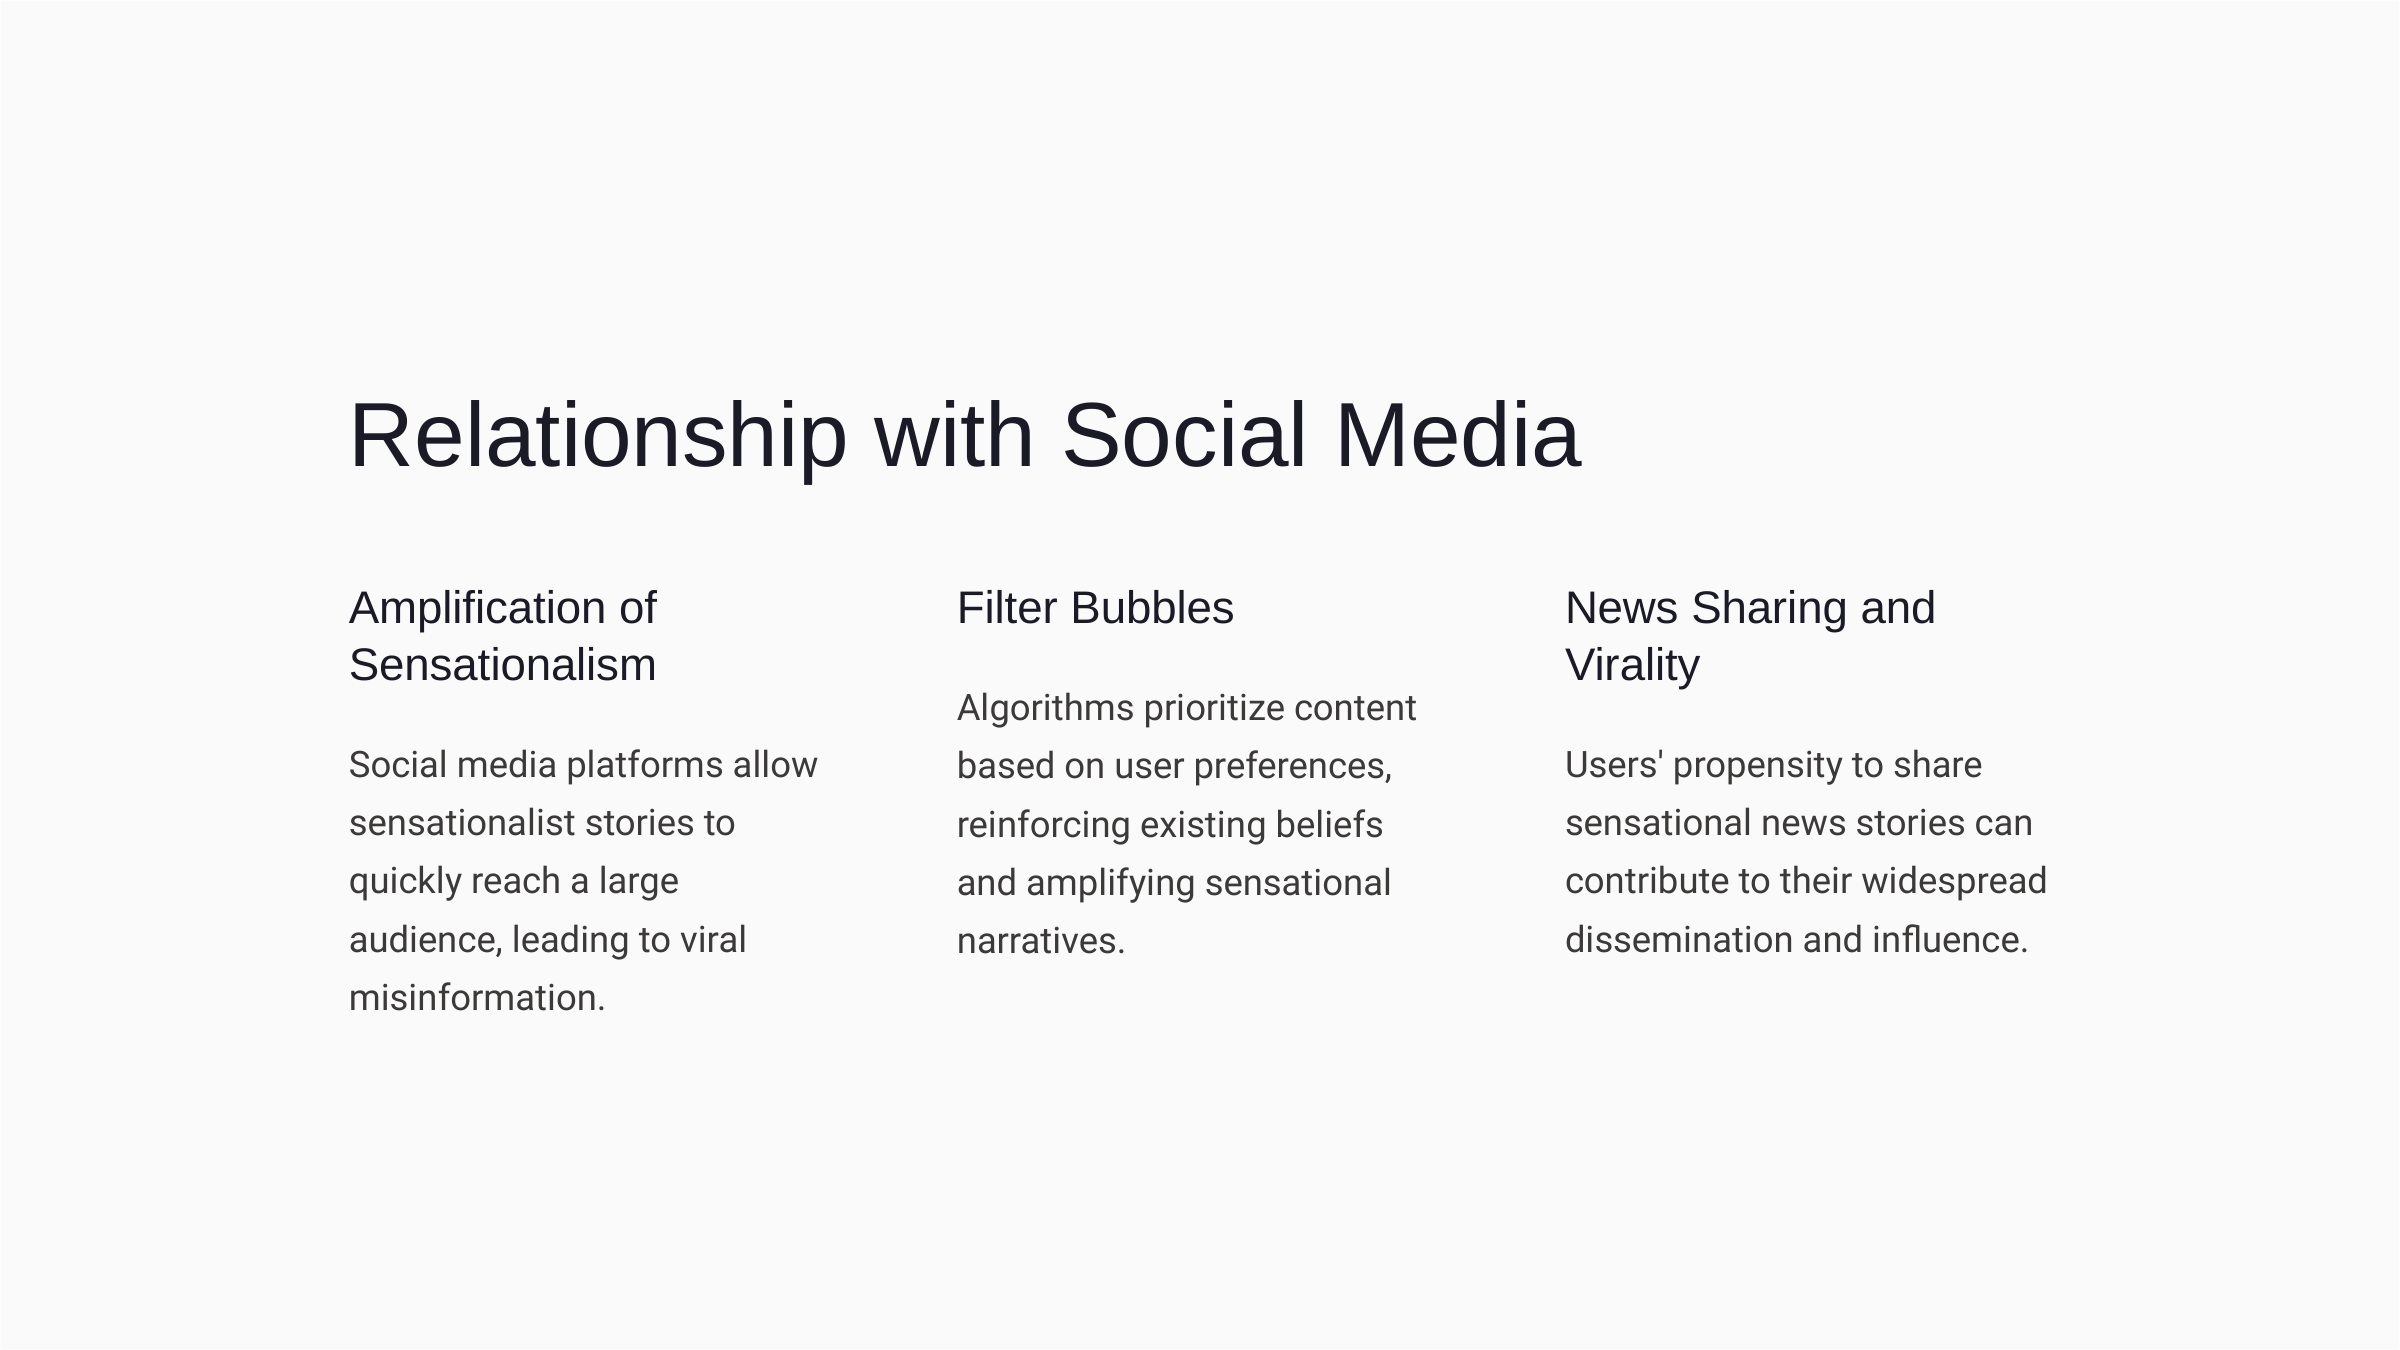

Relationship with Social Media
Amplification of Sensationalism
Filter Bubbles
News Sharing and Virality
Algorithms prioritize content based on user preferences, reinforcing existing beliefs and amplifying sensational narratives.
Social media platforms allow sensationalist stories to quickly reach a large audience, leading to viral misinformation.
Users' propensity to share sensational news stories can contribute to their widespread dissemination and influence.